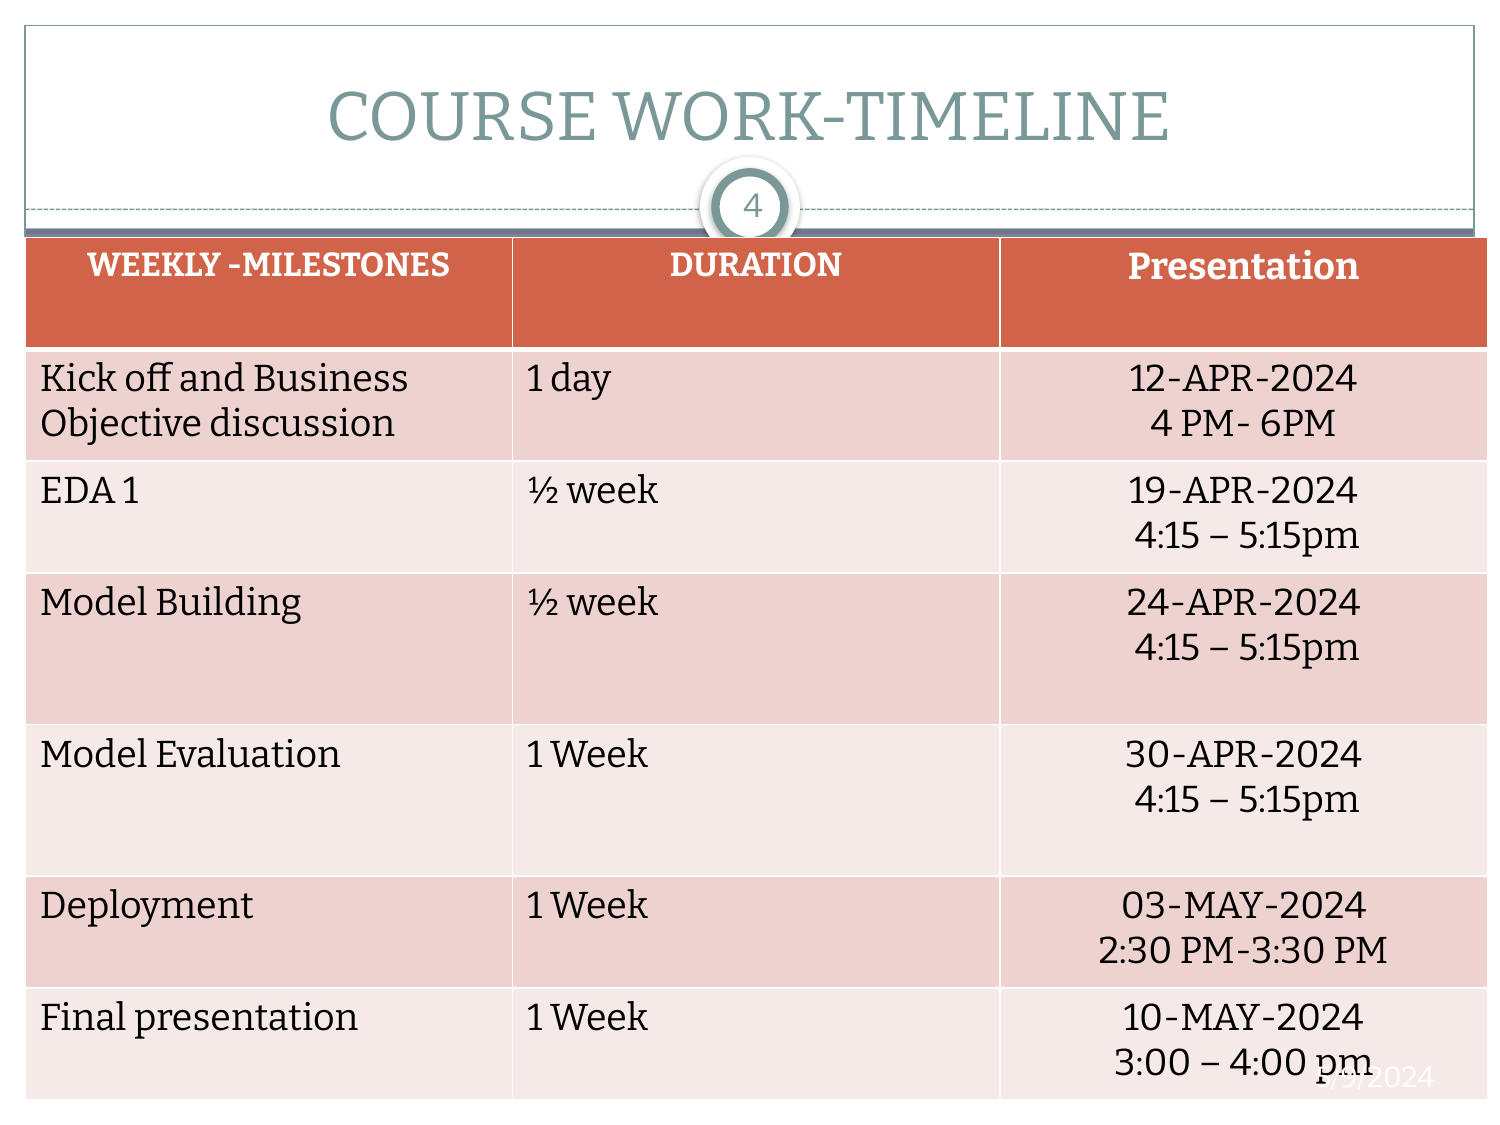

# COURSE WORK-TIMELINE
4
| WEEKLY -MILESTONES | DURATION | Presentation |
| --- | --- | --- |
| Kick off and Business Objective discussion | 1 day | 12-APR-2024 4 PM- 6PM |
| EDA 1 | ½ week | 19-APR-2024  4:15 – 5:15pm |
| Model Building | ½ week | 24-APR-2024  4:15 – 5:15pm |
| Model Evaluation | 1 Week | 30-APR-2024  4:15 – 5:15pm |
| Deployment | 1 Week | 03-MAY-2024 2:30 PM-3:30 PM |
| Final presentation | 1 Week | 10-MAY-2024 3:00 – 4:00 pm |
5/9/2024